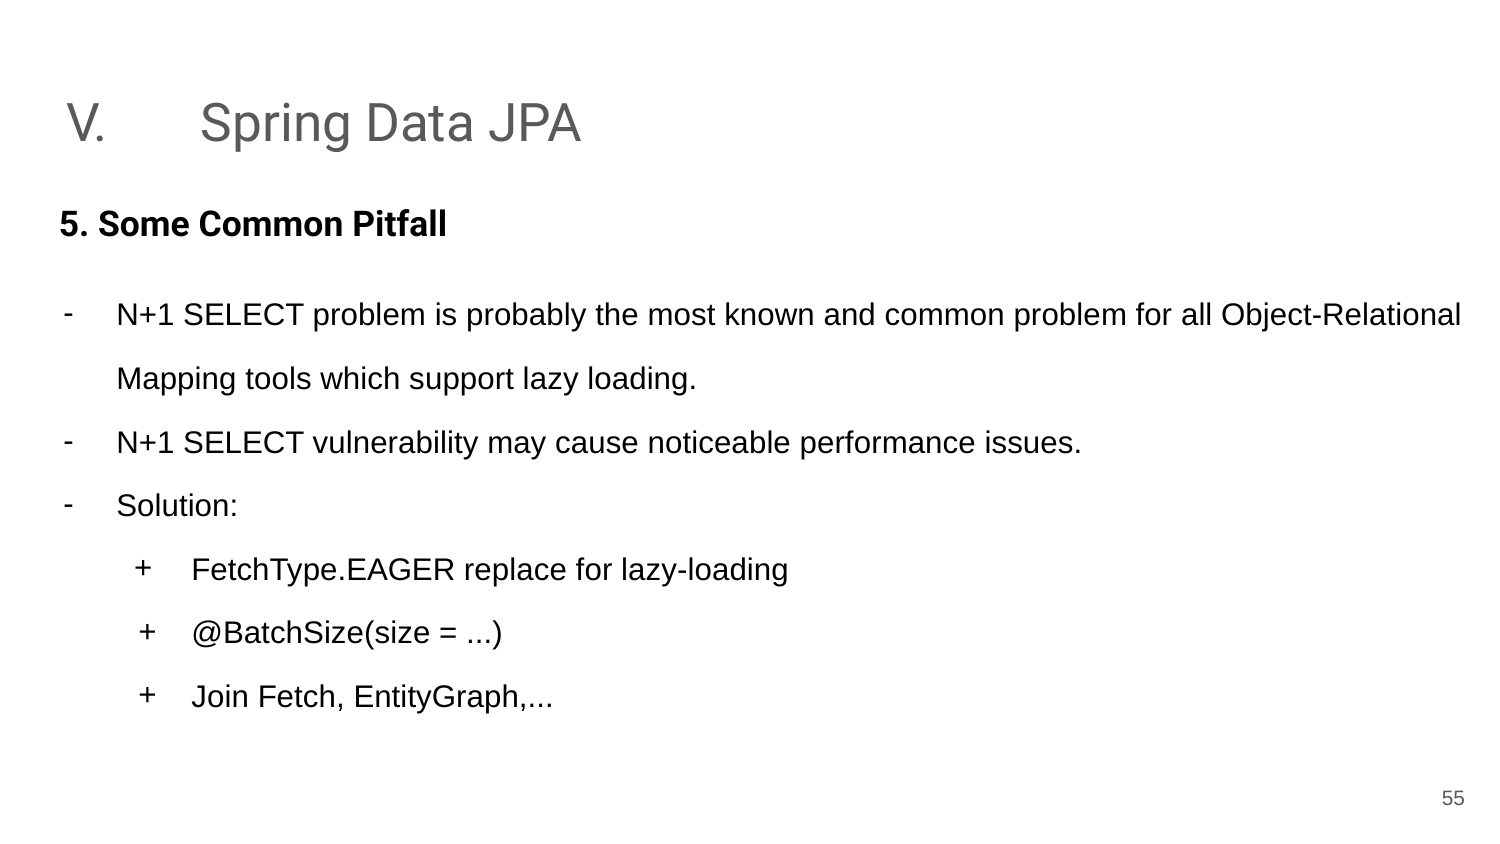

# V.	 Spring Data JPA
  5. Some Common Pitfall
N+1 SELECT problem is probably the most known and common problem for all Object-Relational Mapping tools which support lazy loading.
N+1 SELECT vulnerability may cause noticeable performance issues.
Solution:
FetchType.EAGER replace for lazy-loading
@BatchSize(size = ...)
Join Fetch, EntityGraph,...
55